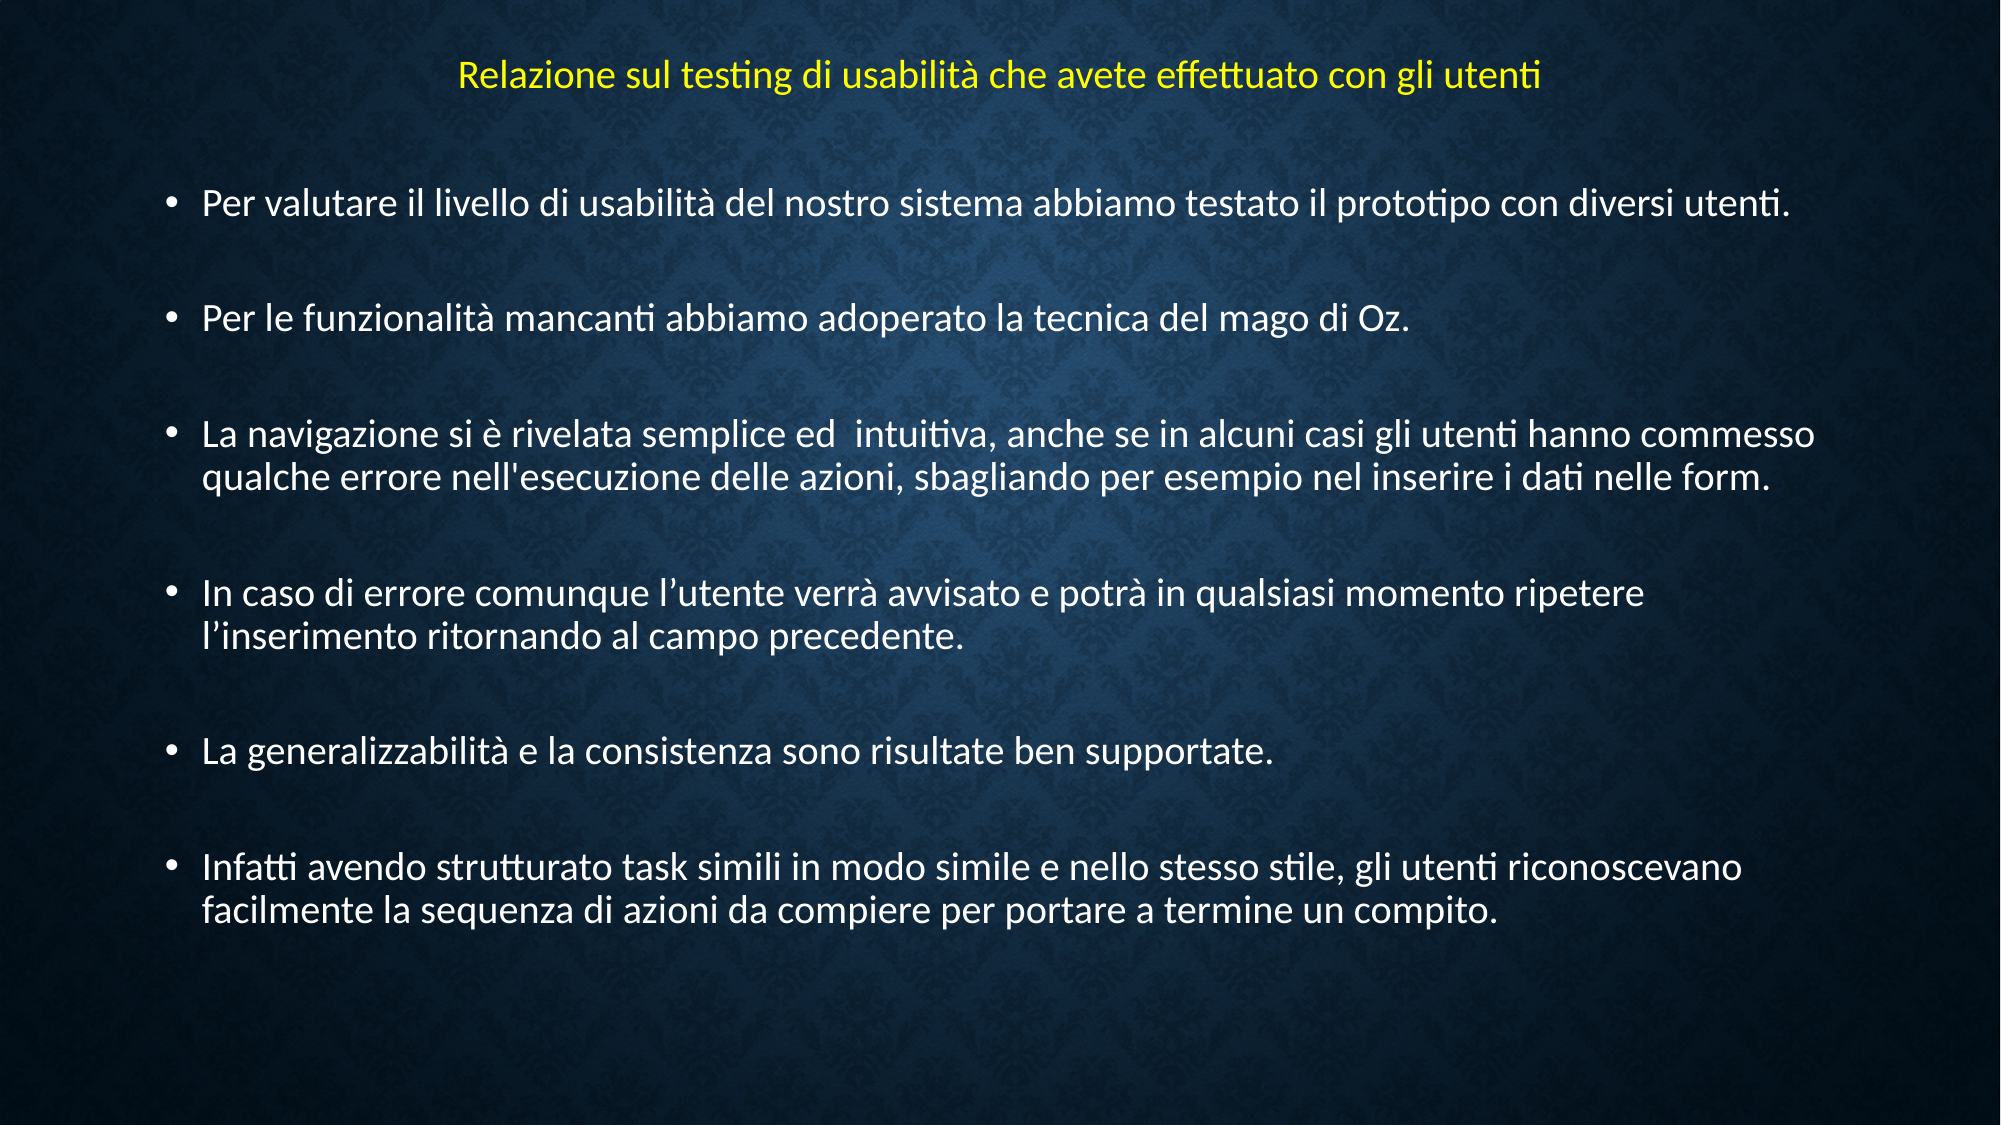

# Relazione sul testing di usabilità che avete effettuato con gli utenti
Per valutare il livello di usabilità del nostro sistema abbiamo testato il prototipo con diversi utenti.

Per le funzionalità mancanti abbiamo adoperato la tecnica del mago di Oz.

La navigazione si è rivelata semplice ed  intuitiva, anche se in alcuni casi gli utenti hanno commesso qualche errore nell'esecuzione delle azioni, sbagliando per esempio nel inserire i dati nelle form.

In caso di errore comunque l’utente verrà avvisato e potrà in qualsiasi momento ripetere l’inserimento ritornando al campo precedente.

La generalizzabilità e la consistenza sono risultate ben supportate.

Infatti avendo strutturato task simili in modo simile e nello stesso stile, gli utenti riconoscevano facilmente la sequenza di azioni da compiere per portare a termine un compito.